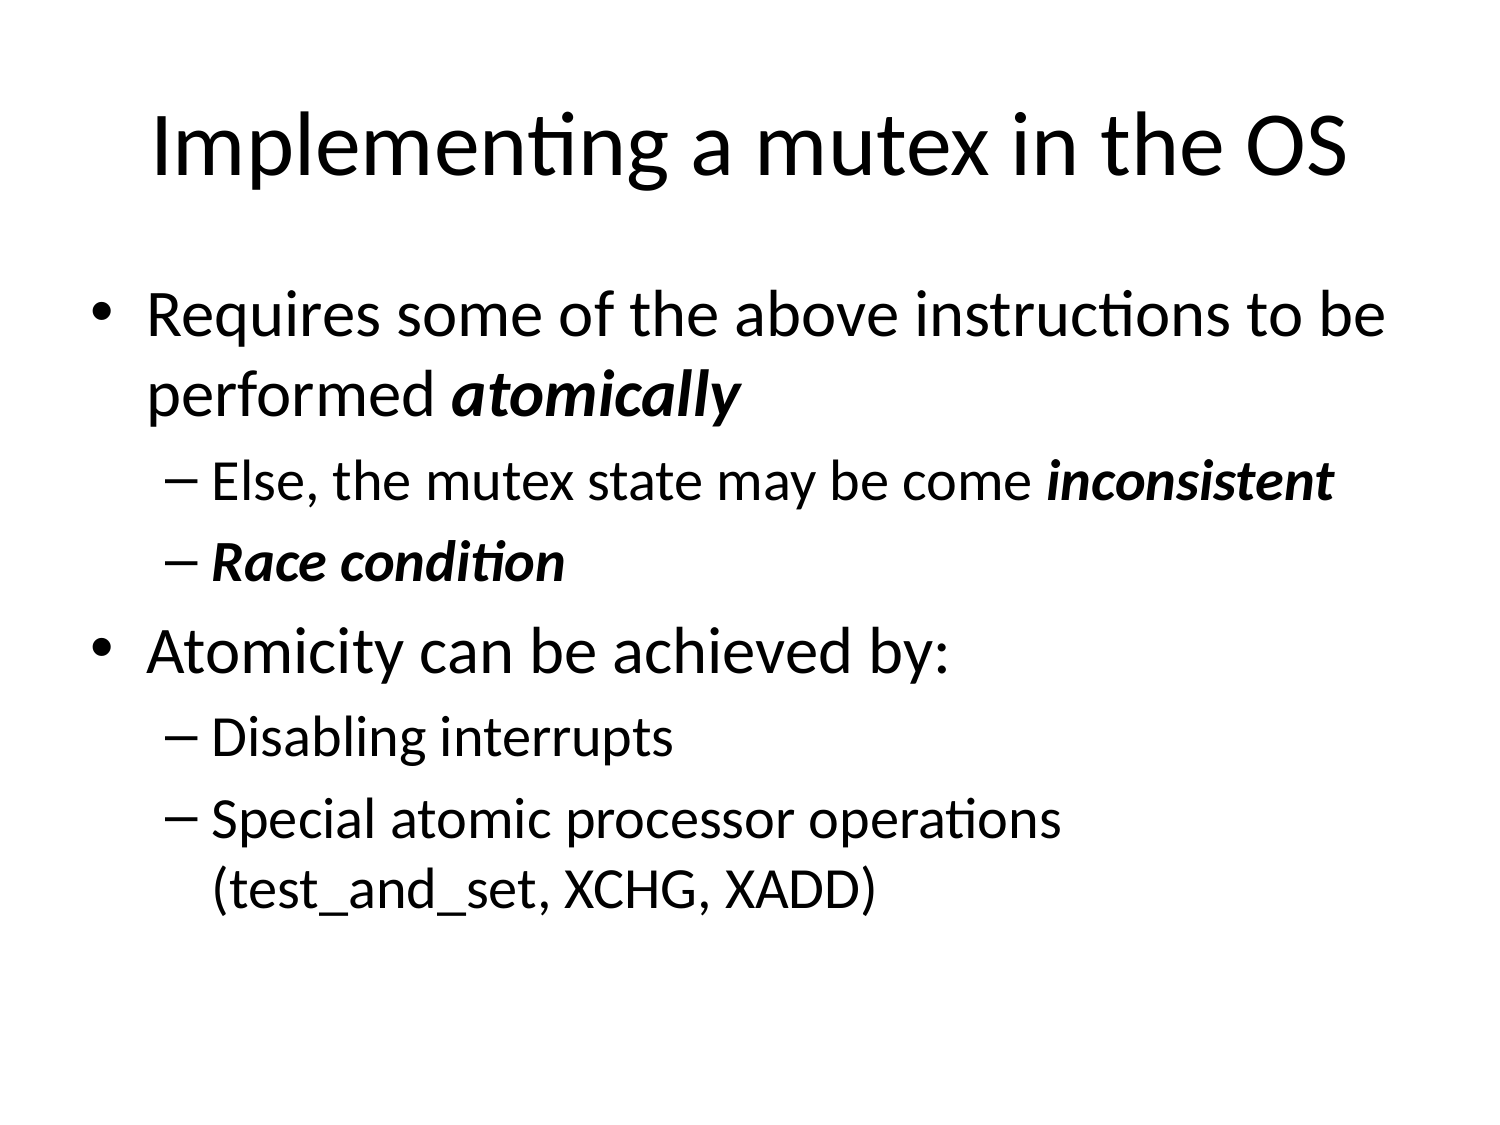

# Implementing a mutex in the OS
Requires some of the above instructions to be performed atomically
Else, the mutex state may be come inconsistent
Race condition
Atomicity can be achieved by:
Disabling interrupts
Special atomic processor operations (test_and_set, XCHG, XADD)